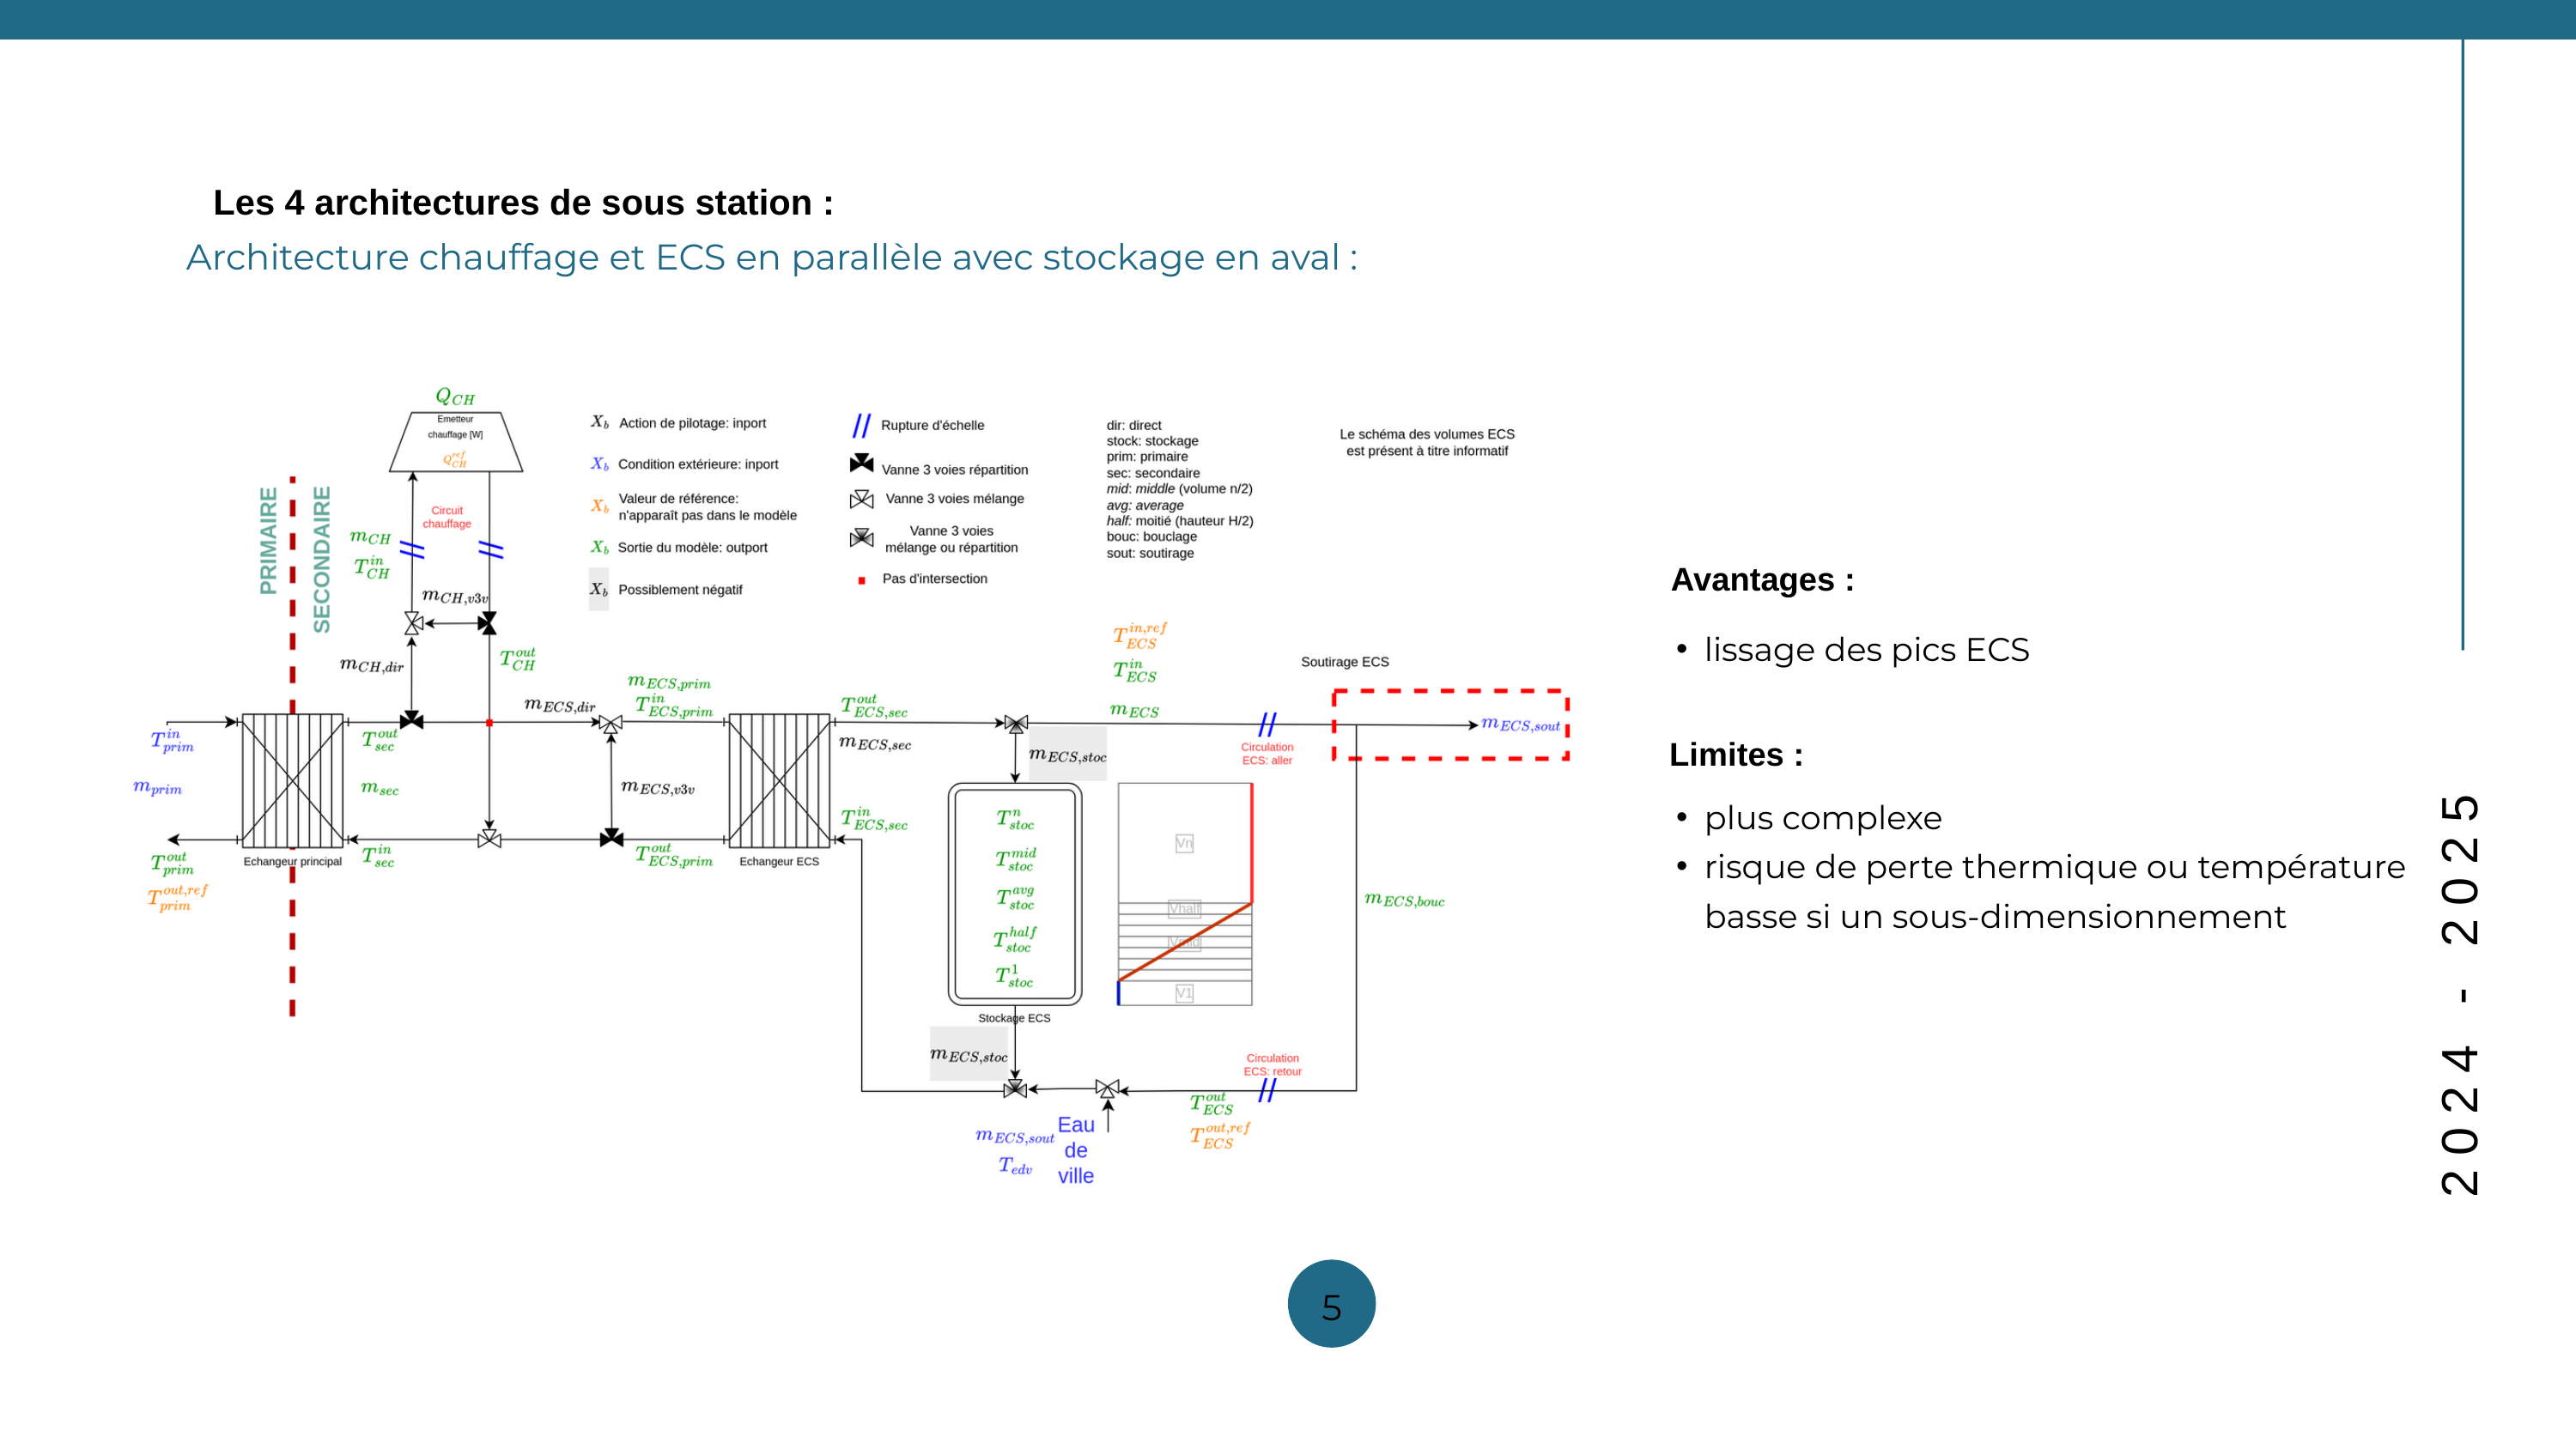

Les 4 architectures de sous station :

Architecture chauffage et ECS en parallèle avec stockage en aval :

Avantages :
lissage des pics ECS

Limites :
plus complexe
risque de perte thermique ou température basse si un sous-dimensionnement

2024 - 2025

5